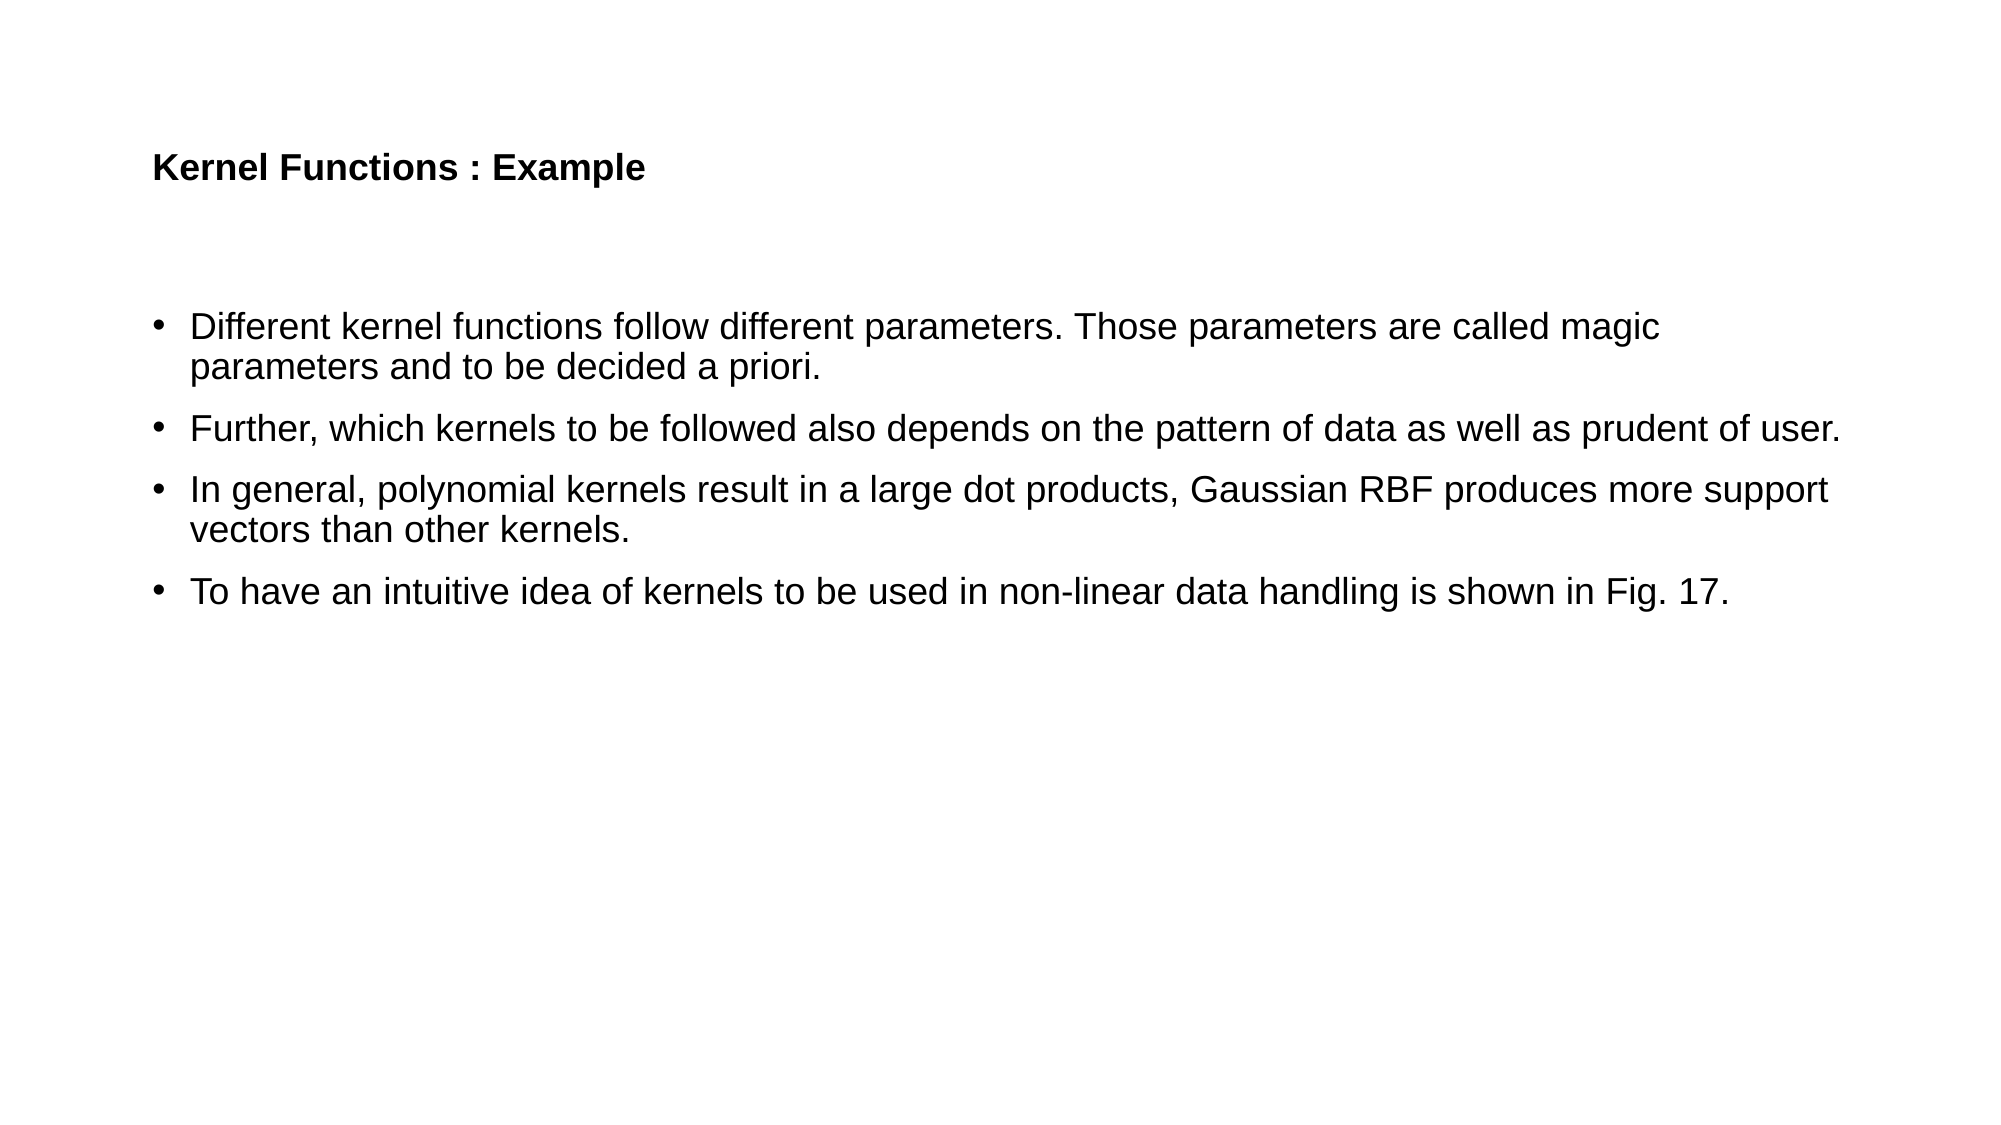

# Kernel Functions : Example
Different kernel functions follow different parameters. Those parameters are called magic parameters and to be decided a priori.
Further, which kernels to be followed also depends on the pattern of data as well as prudent of user.
In general, polynomial kernels result in a large dot products, Gaussian RBF produces more support vectors than other kernels.
To have an intuitive idea of kernels to be used in non-linear data handling is shown in Fig. 17.